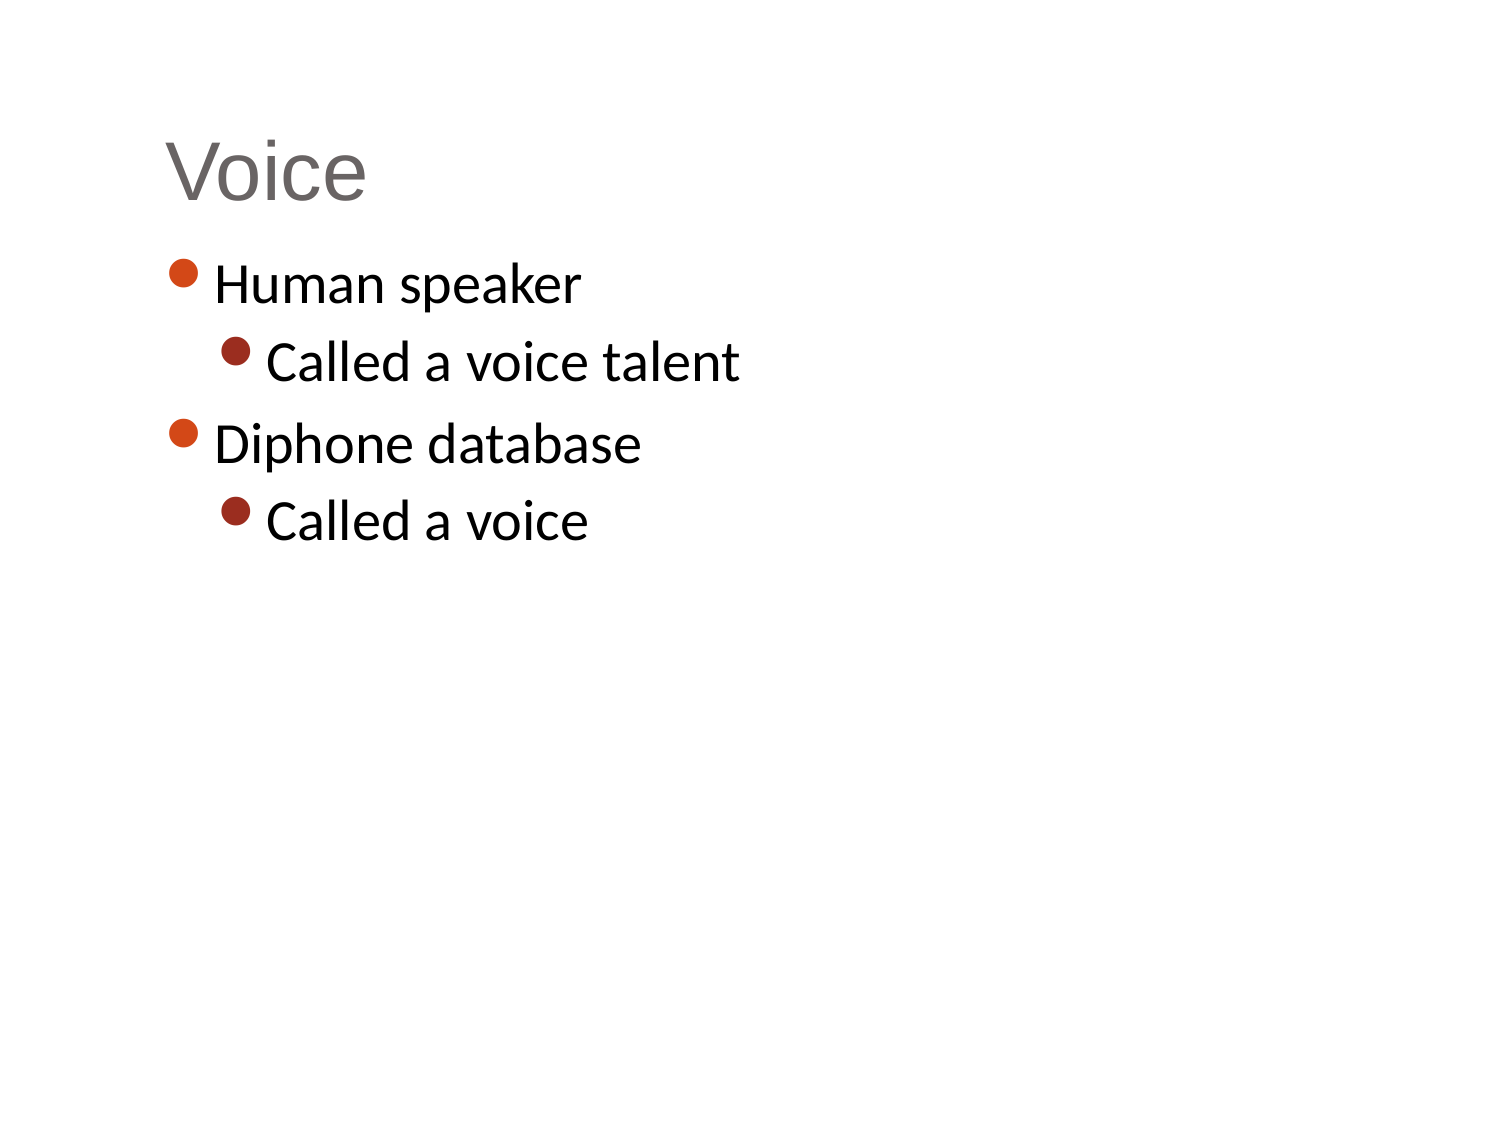

# Voice
Human speaker
Called a voice talent
Diphone database
Called a voice